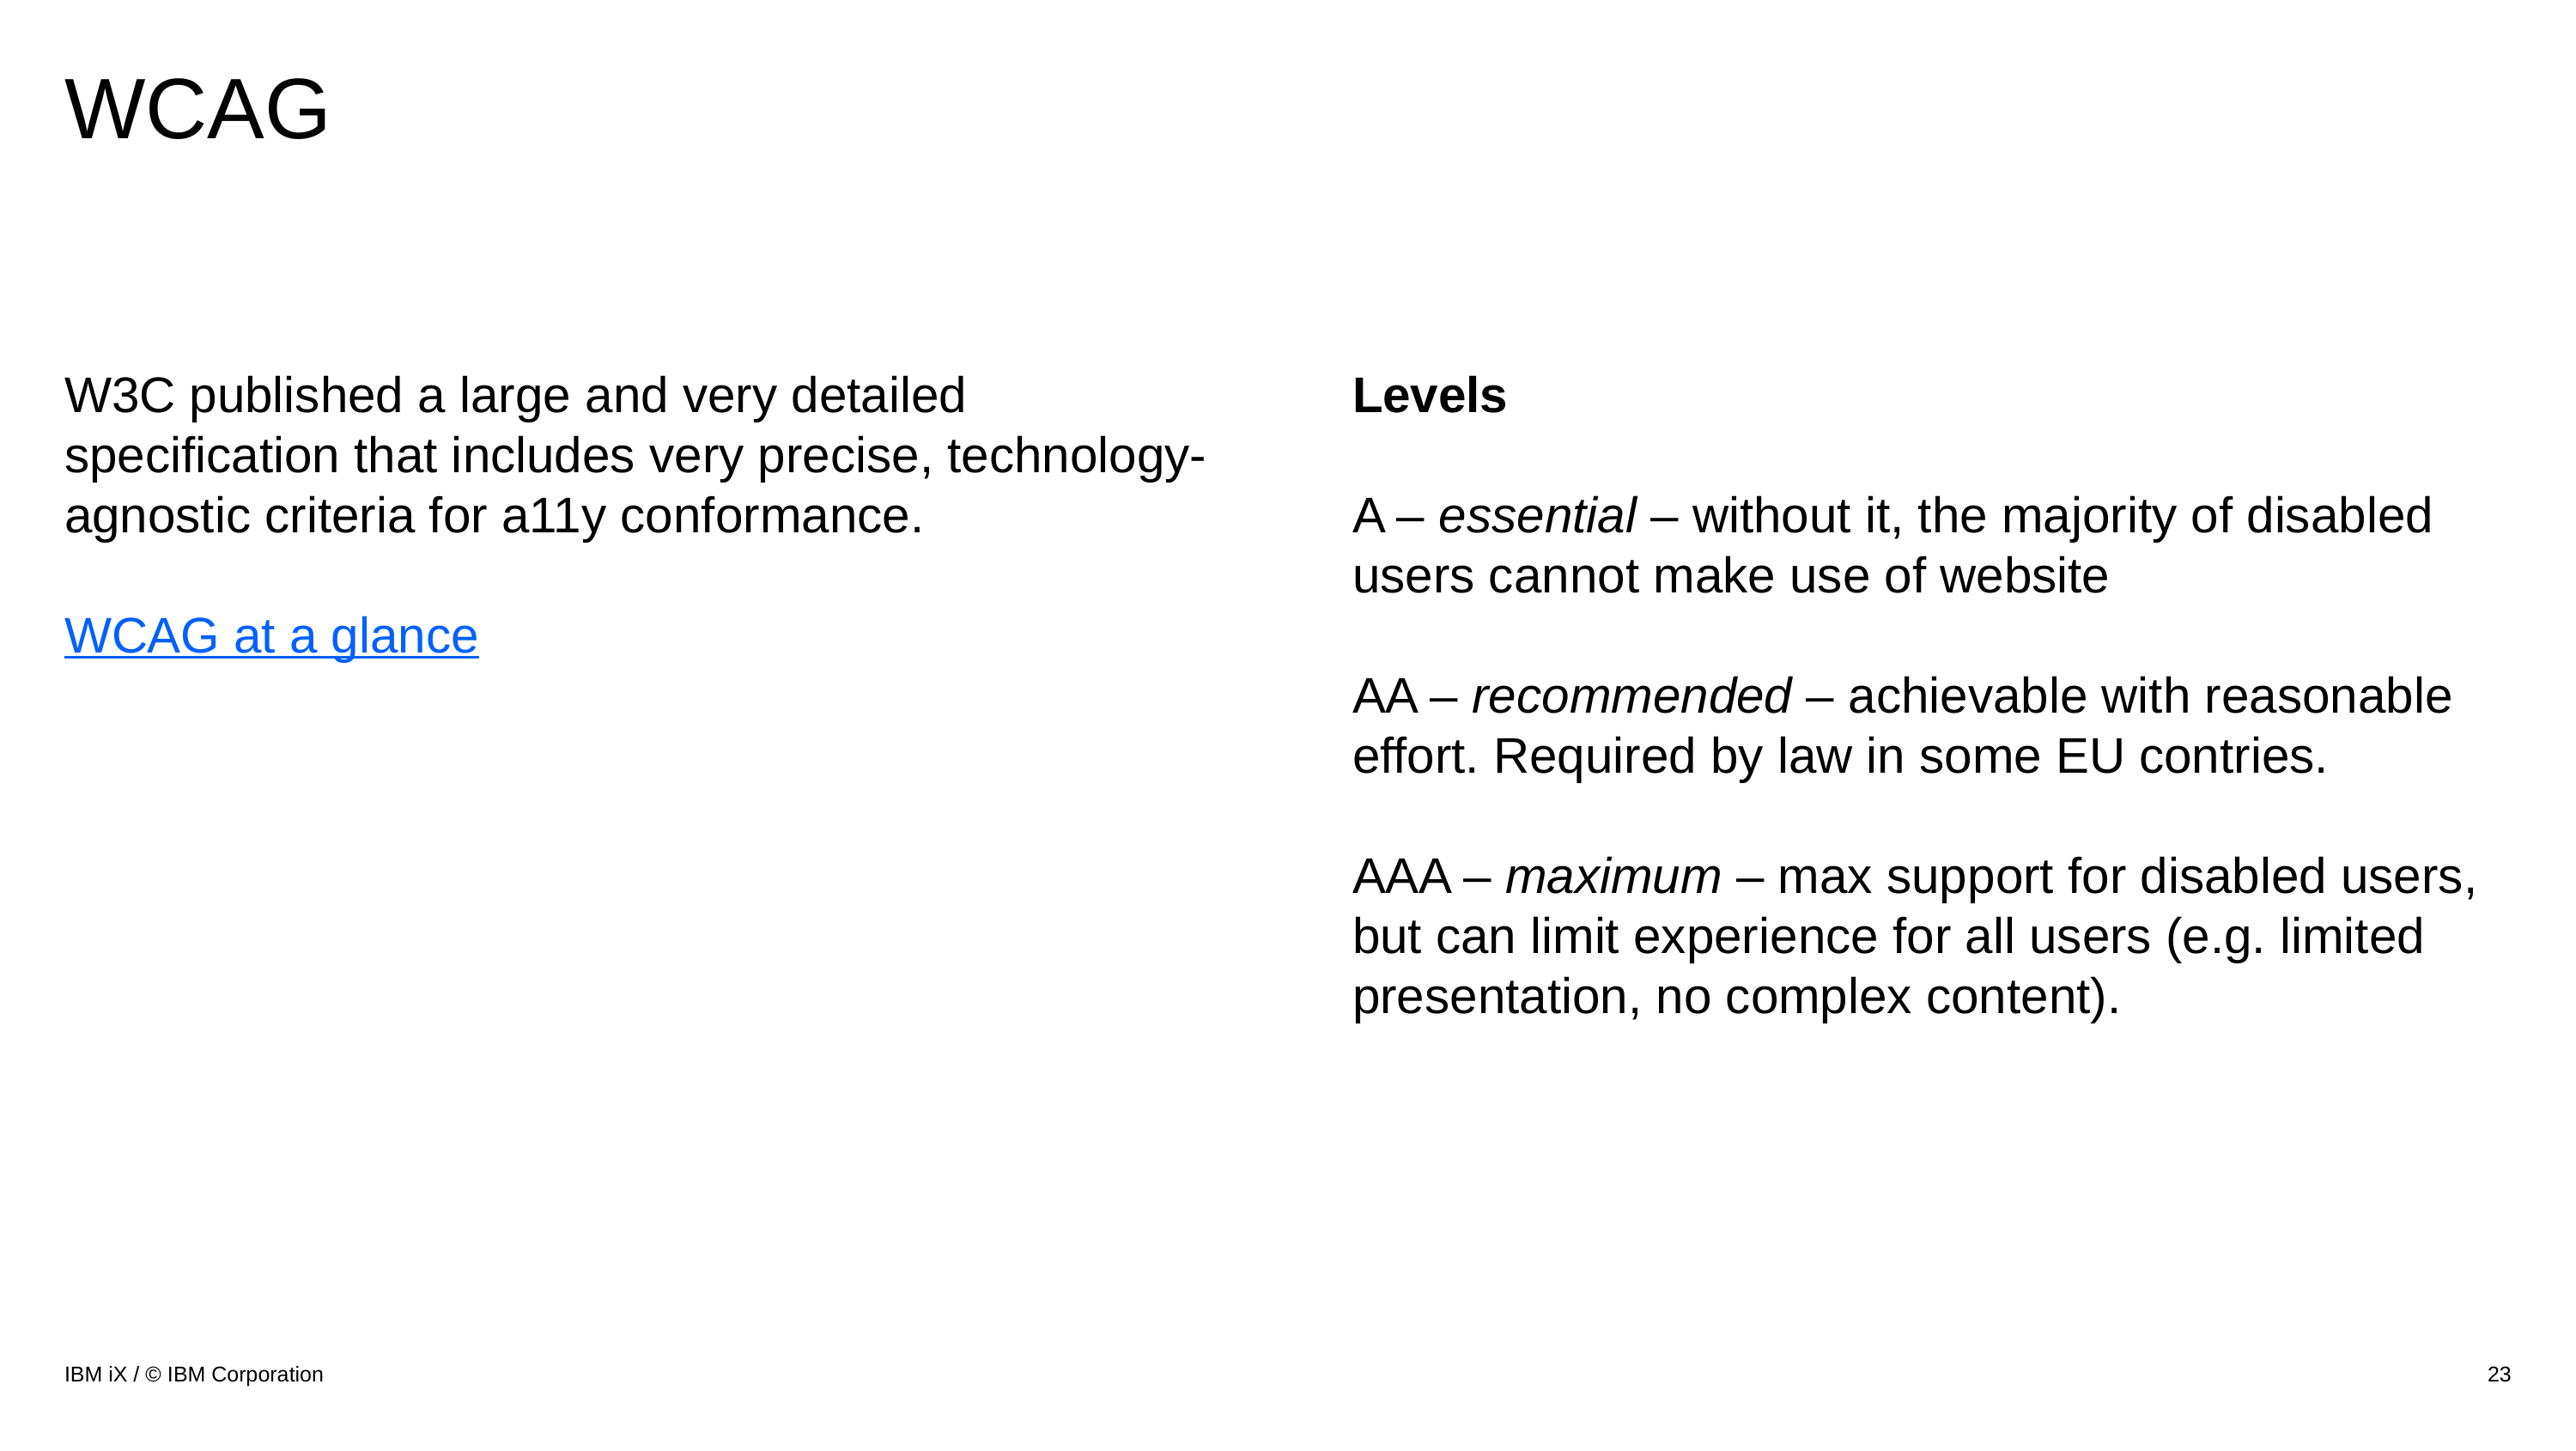

# WCAG
W3C published a large and very detailed specification that includes very precise, technology-agnostic criteria for a11y conformance.

WCAG at a glance

Levels

A – essential – without it, the majority of disabled users cannot make use of website

AA – recommended – achievable with reasonable effort. Required by law in some EU contries.

AAA – maximum – max support for disabled users, but can limit experience for all users (e.g. limited presentation, no complex content).
IBM iX / © IBM Corporation
23